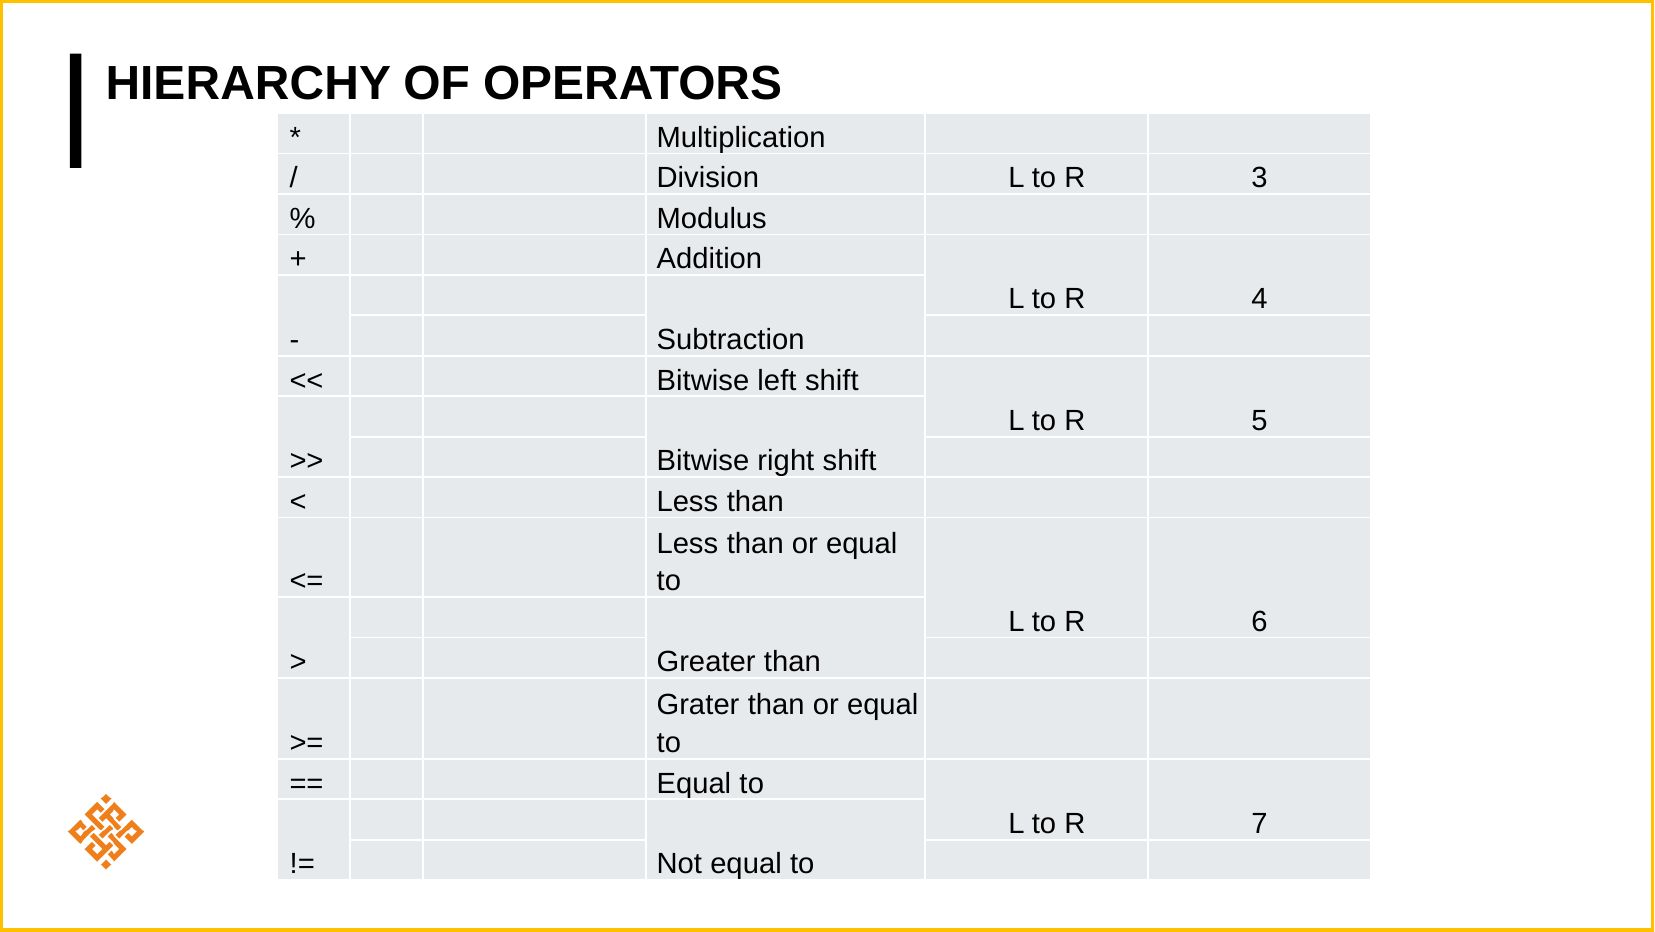

# Hierarchy of operators
| \* |  |  | Multiplication |  |  |
| --- | --- | --- | --- | --- | --- |
| / |  |  | Division | L to R | 3 |
| % |  |  | Modulus |  |  |
| + |  |  | Addition | L to R | 4 |
| - |  |  | Subtraction |  |  |
|  |  |  |  |  |  |
| << |  |  | Bitwise left shift | L to R | 5 |
| >> |  |  | Bitwise right shift |  |  |
|  |  |  |  |  |  |
| < |  |  | Less than |  |  |
| <= |  |  | Less than or equal to | L to R | 6 |
| > |  |  | Greater than |  |  |
|  |  |  |  |  |  |
| >= |  |  | Grater than or equal to |  |  |
| == |  |  | Equal to | L to R | 7 |
| != |  |  | Not equal to |  |  |
|  |  |  |  |  |  |